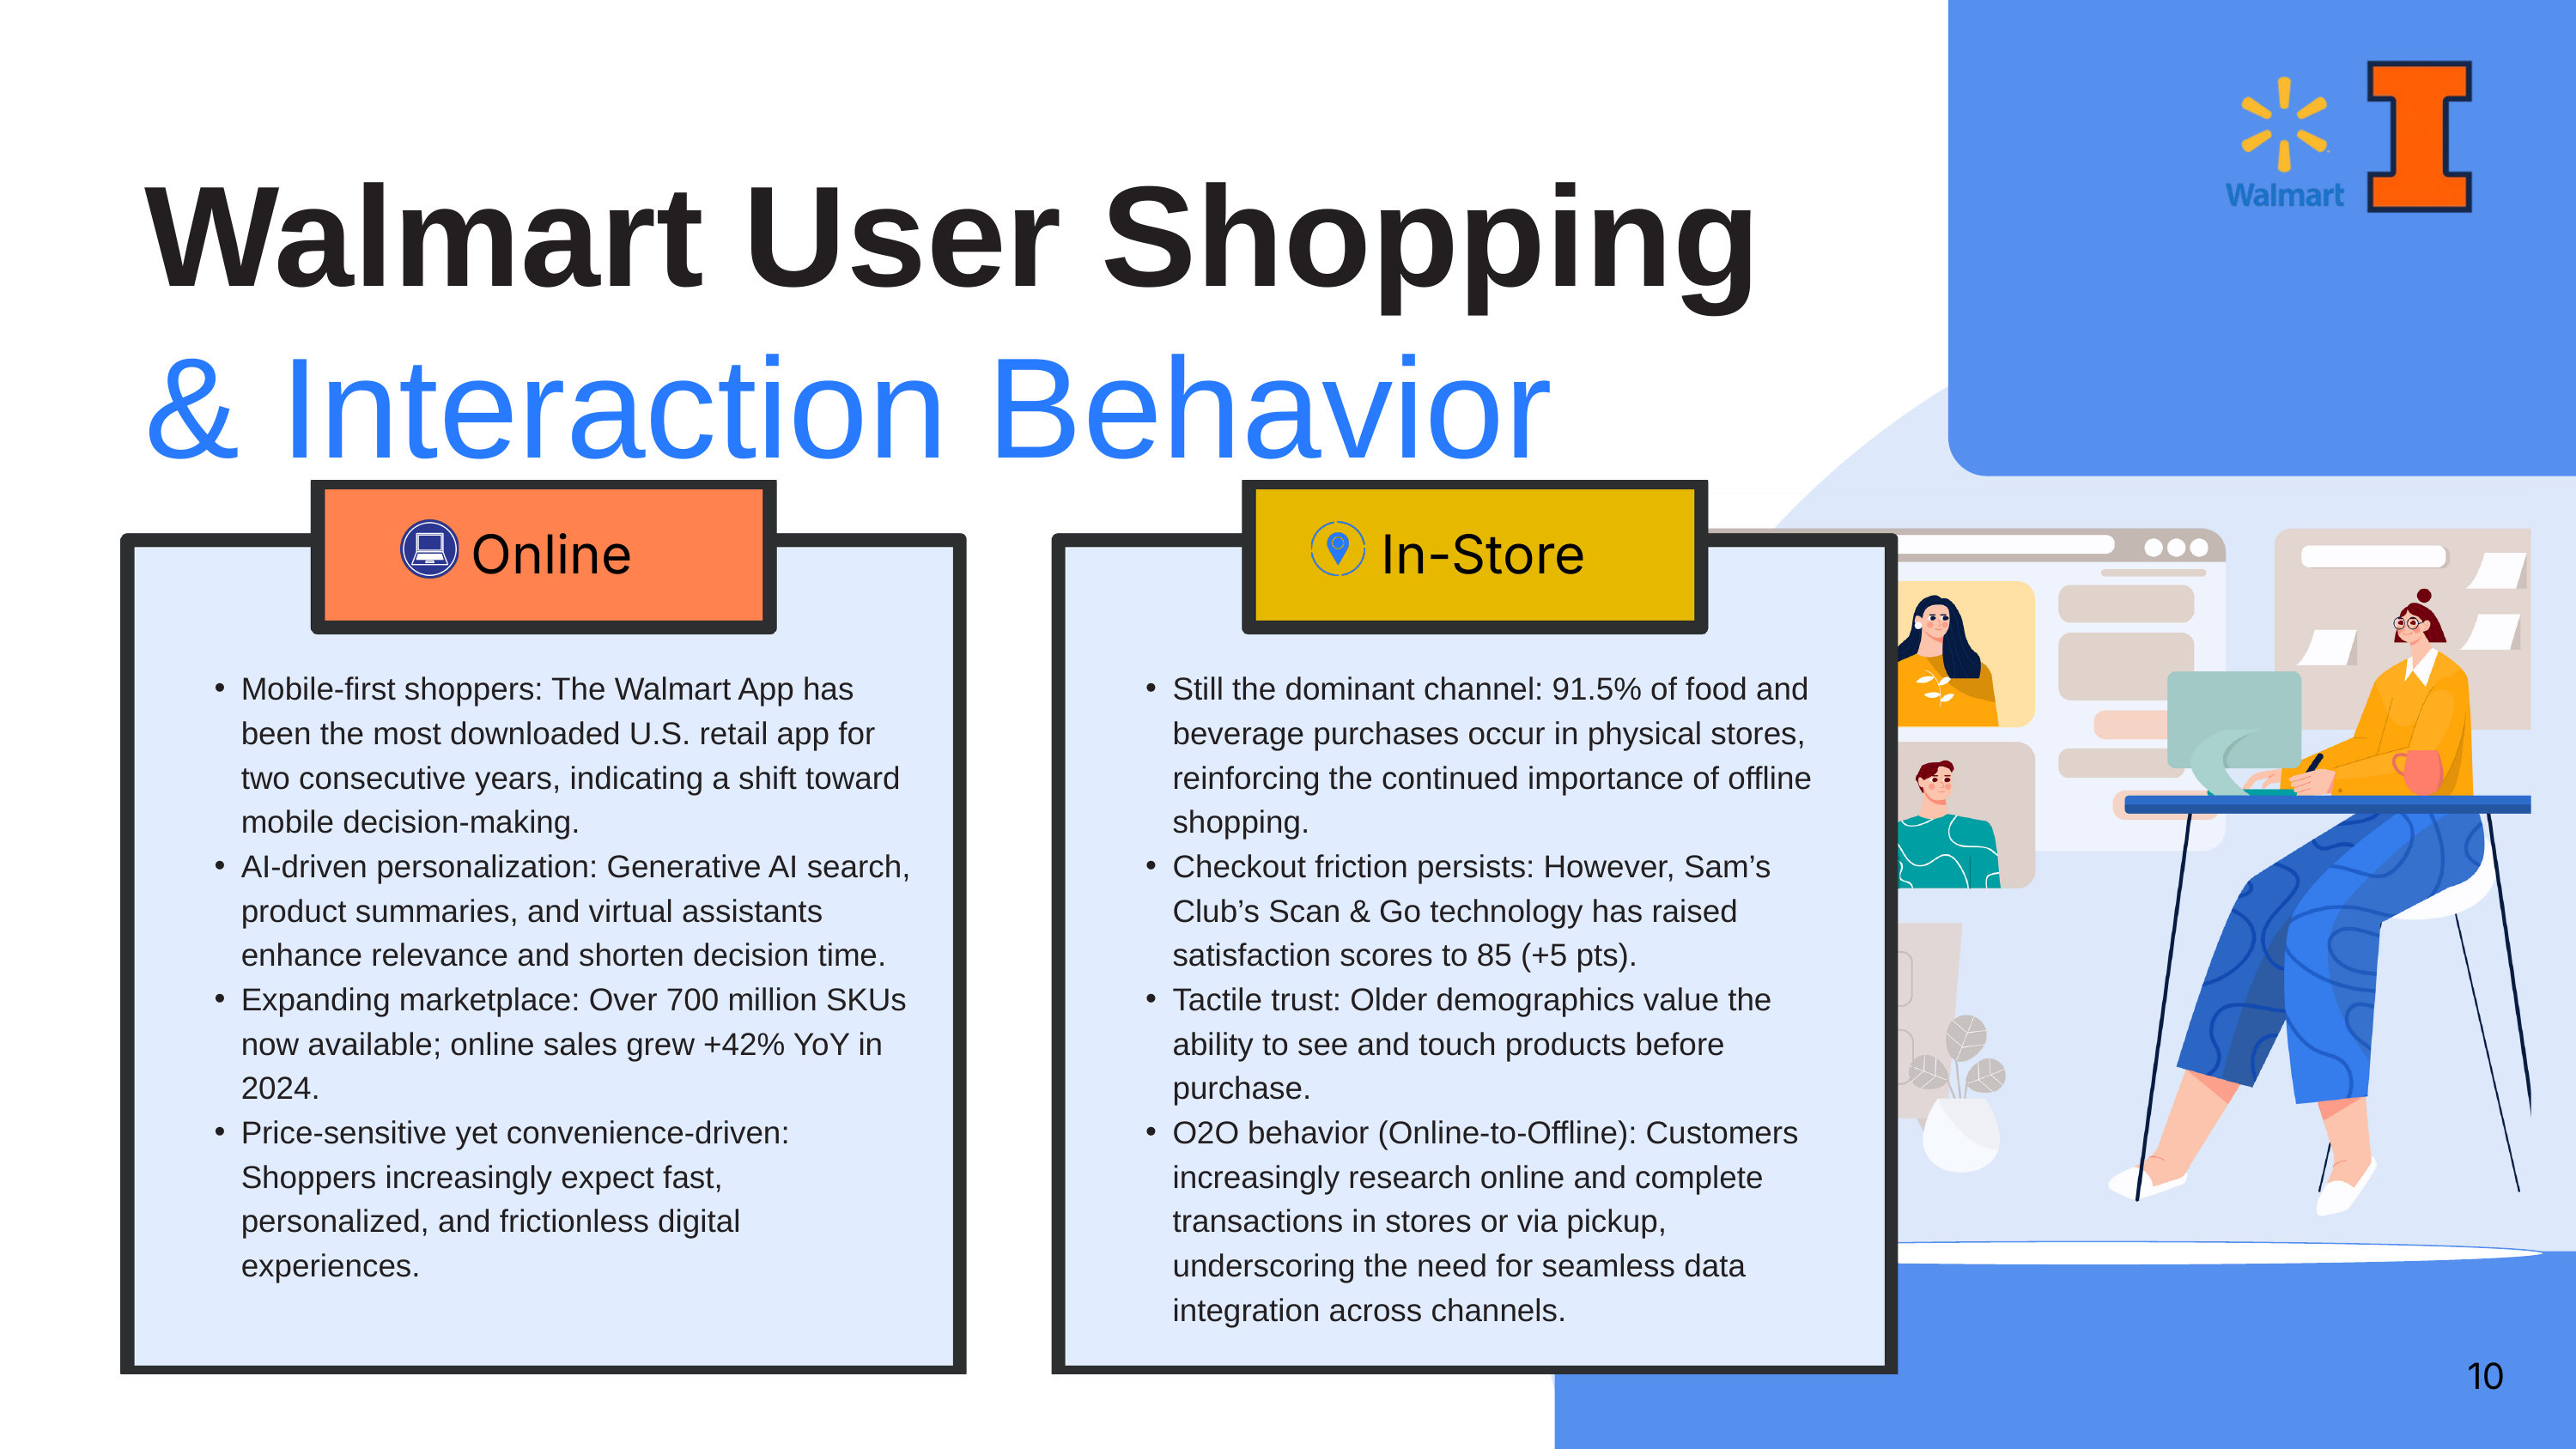

Walmart User Shopping

& Interaction Behavior

Online
In-Store

Mobile-first shoppers: The Walmart App has been the most downloaded U.S. retail app for two consecutive years, indicating a shift toward mobile decision-making.
AI-driven personalization: Generative AI search, product summaries, and virtual assistants enhance relevance and shorten decision time.
Expanding marketplace: Over 700 million SKUs now available; online sales grew +42% YoY in 2024.
Price-sensitive yet convenience-driven: Shoppers increasingly expect fast, personalized, and frictionless digital experiences.
Still the dominant channel: 91.5% of food and beverage purchases occur in physical stores, reinforcing the continued importance of offline shopping.
Checkout friction persists: However, Sam’s Club’s Scan & Go technology has raised satisfaction scores to 85 (+5 pts).
Tactile trust: Older demographics value the ability to see and touch products before purchase.
O2O behavior (Online-to-Offline): Customers increasingly research online and complete transactions in stores or via pickup, underscoring the need for seamless data integration across channels.

10